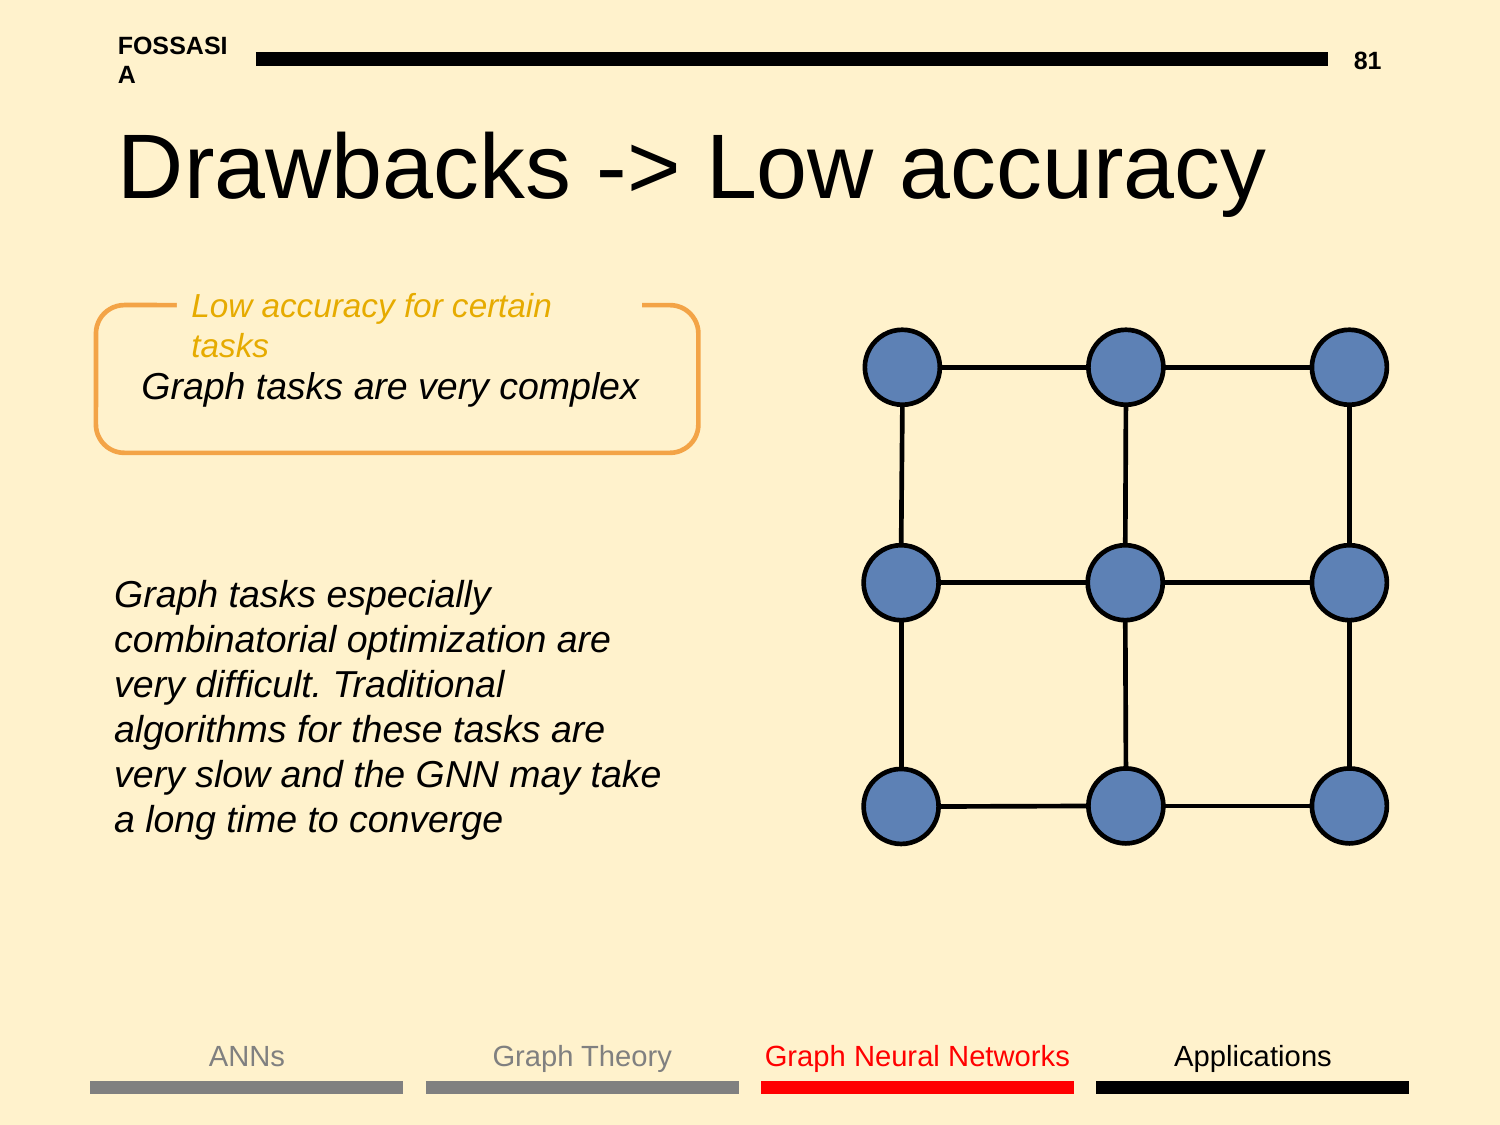

# Drawbacks -> Low accuracy
Low accuracy for certain tasks

Graph tasks are very complex

Graph tasks especially combinatorial optimization are very difficult. Traditional algorithms for these tasks are very slow and the GNN may take a long time to converge

ANNs
Graph Theory
Graph Neural Networks
Applications